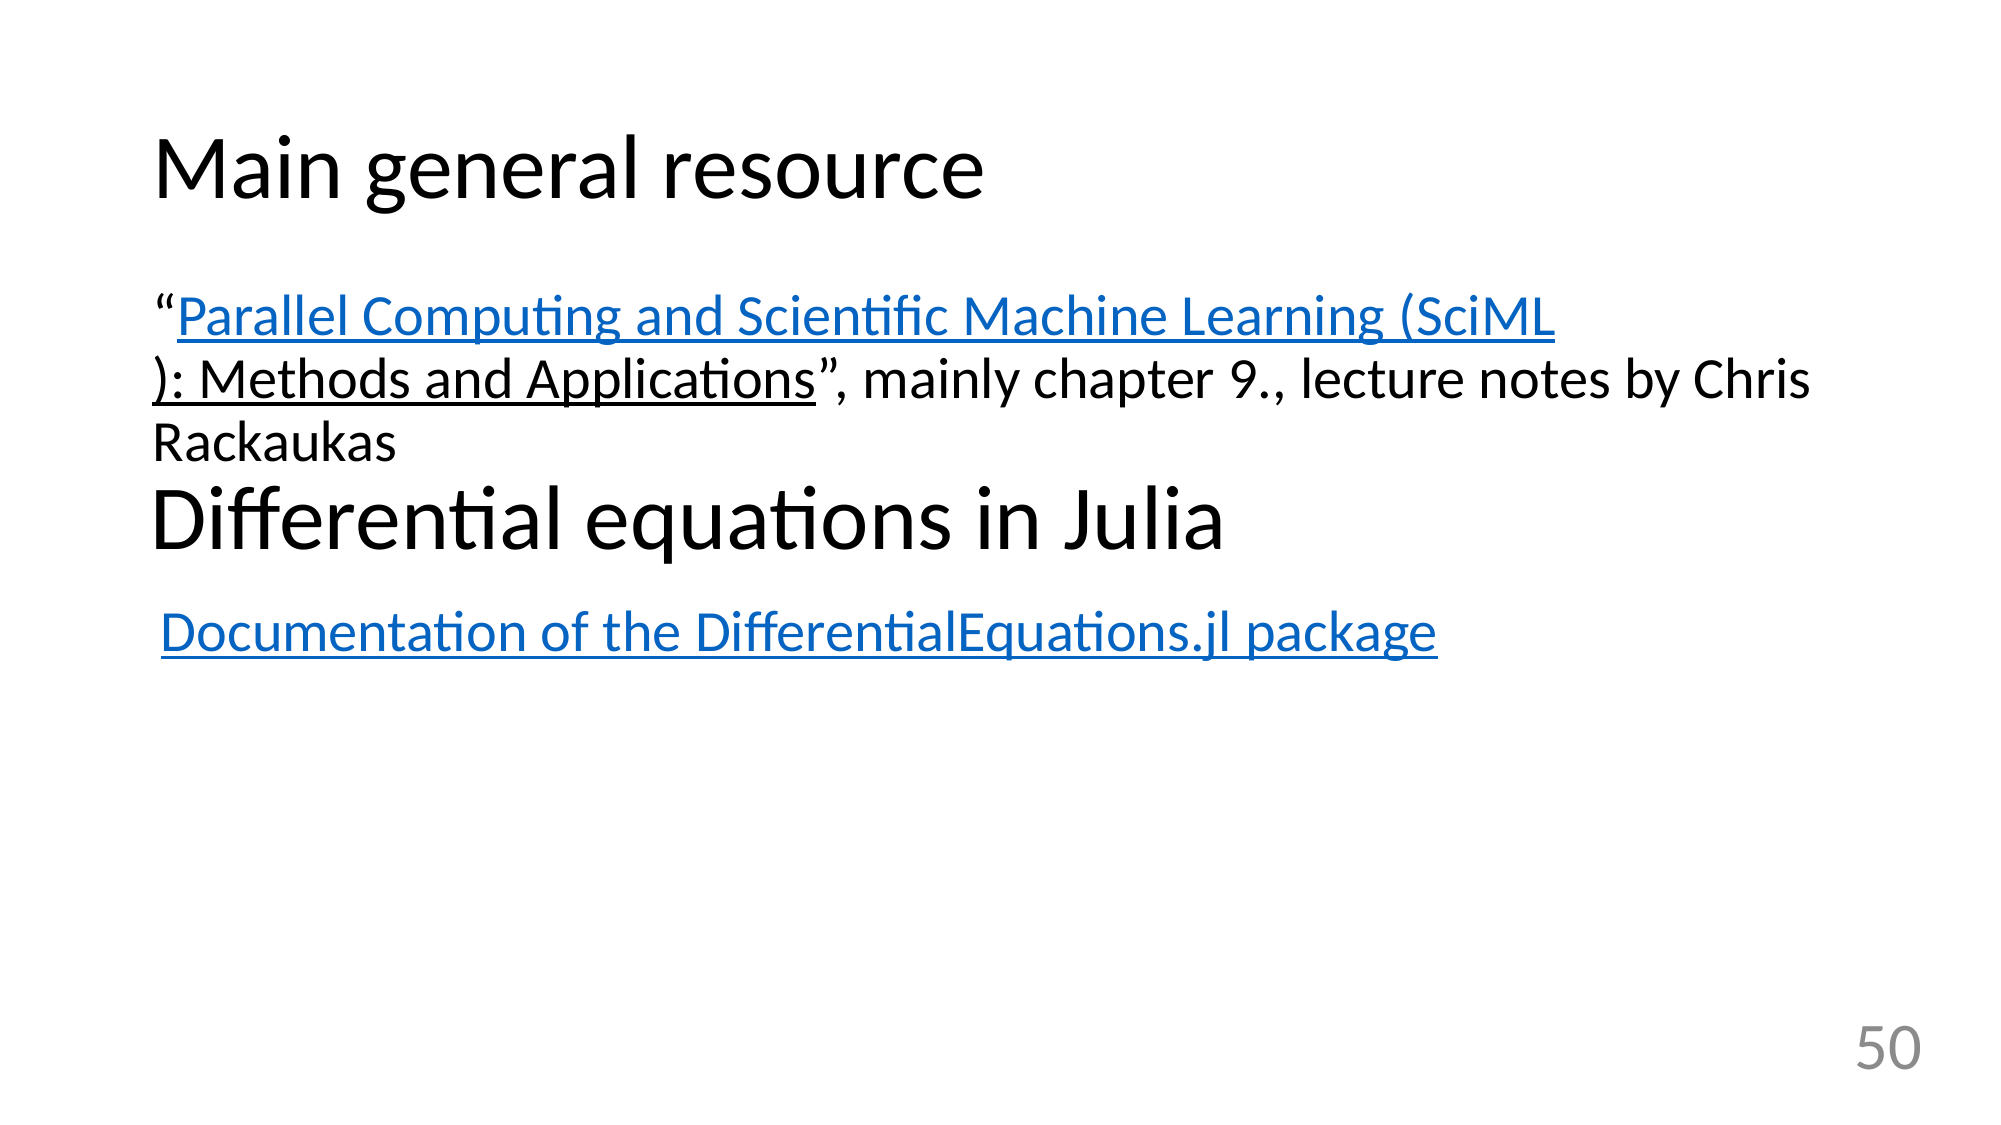

# Main general resource
“Parallel Computing and Scientific Machine Learning (SciML): Methods and Applications”, mainly chapter 9., lecture notes by Chris Rackaukas
Differential equations in Julia
Documentation of the DifferentialEquations.jl package
50